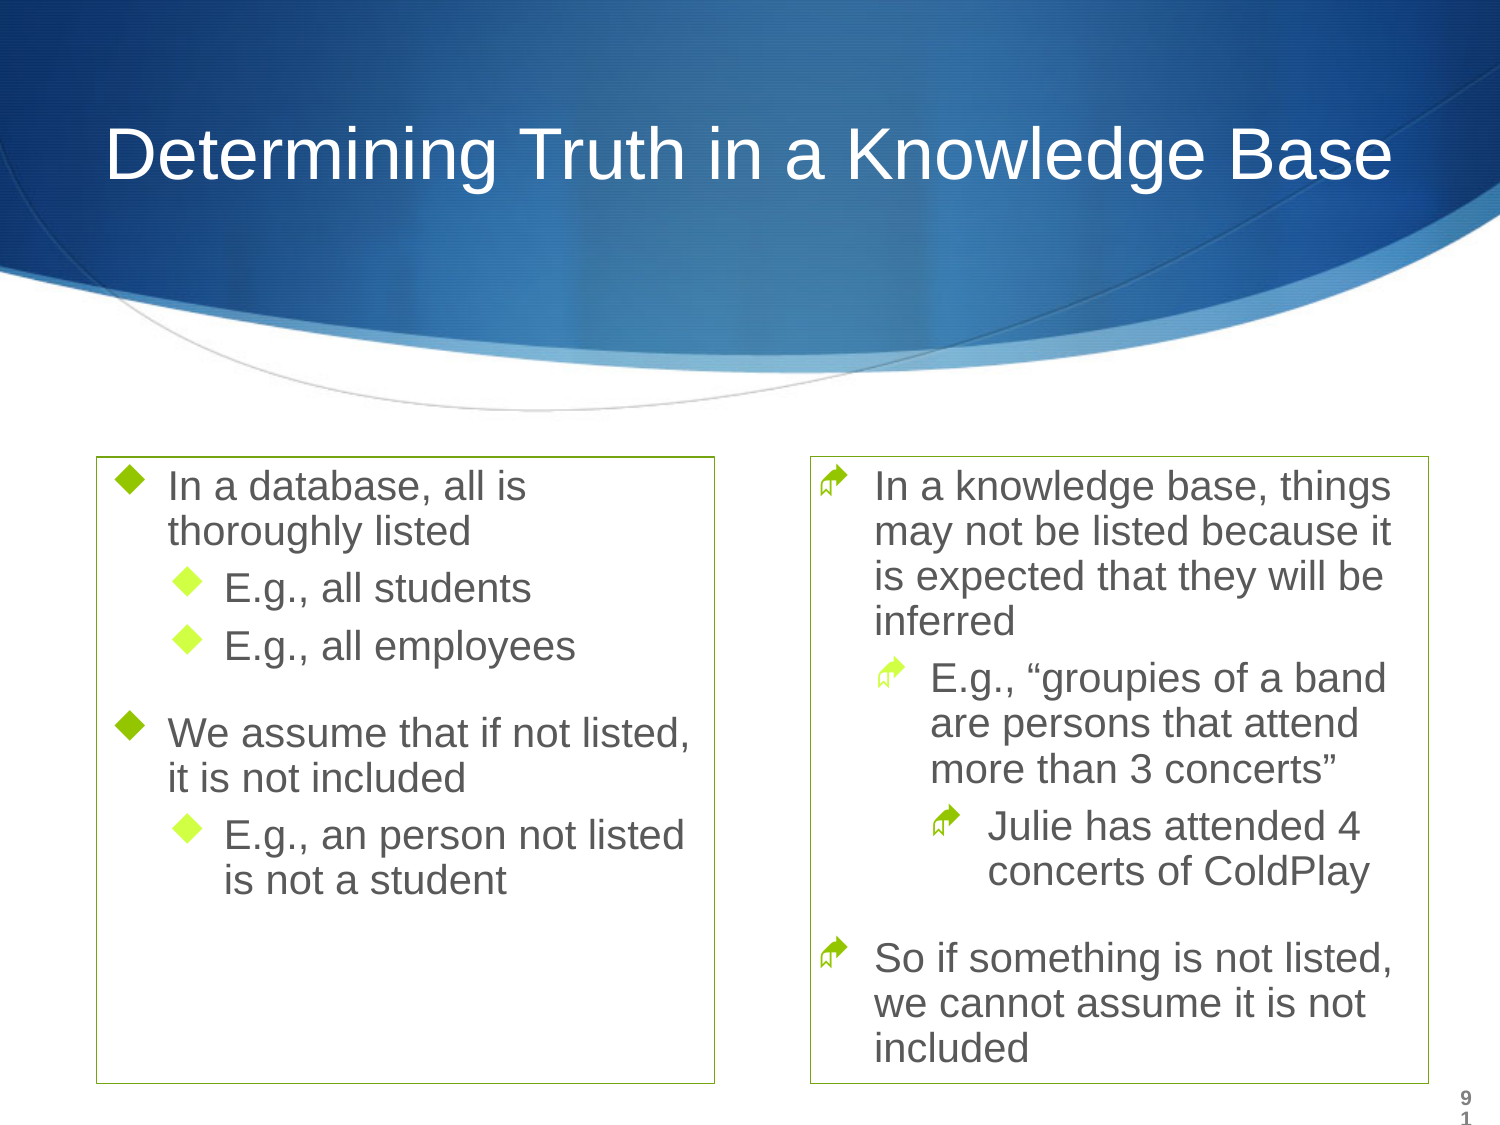

# Determining Truth in a Knowledge Base
In a database, all is thoroughly listed
E.g., all students
E.g., all employees
We assume that if not listed, it is not included
E.g., an person not listed is not a student
In a knowledge base, things may not be listed because it is expected that they will be inferred
E.g., “groupies of a band are persons that attend more than 3 concerts”
Julie has attended 4 concerts of ColdPlay
So if something is not listed, we cannot assume it is not included
91